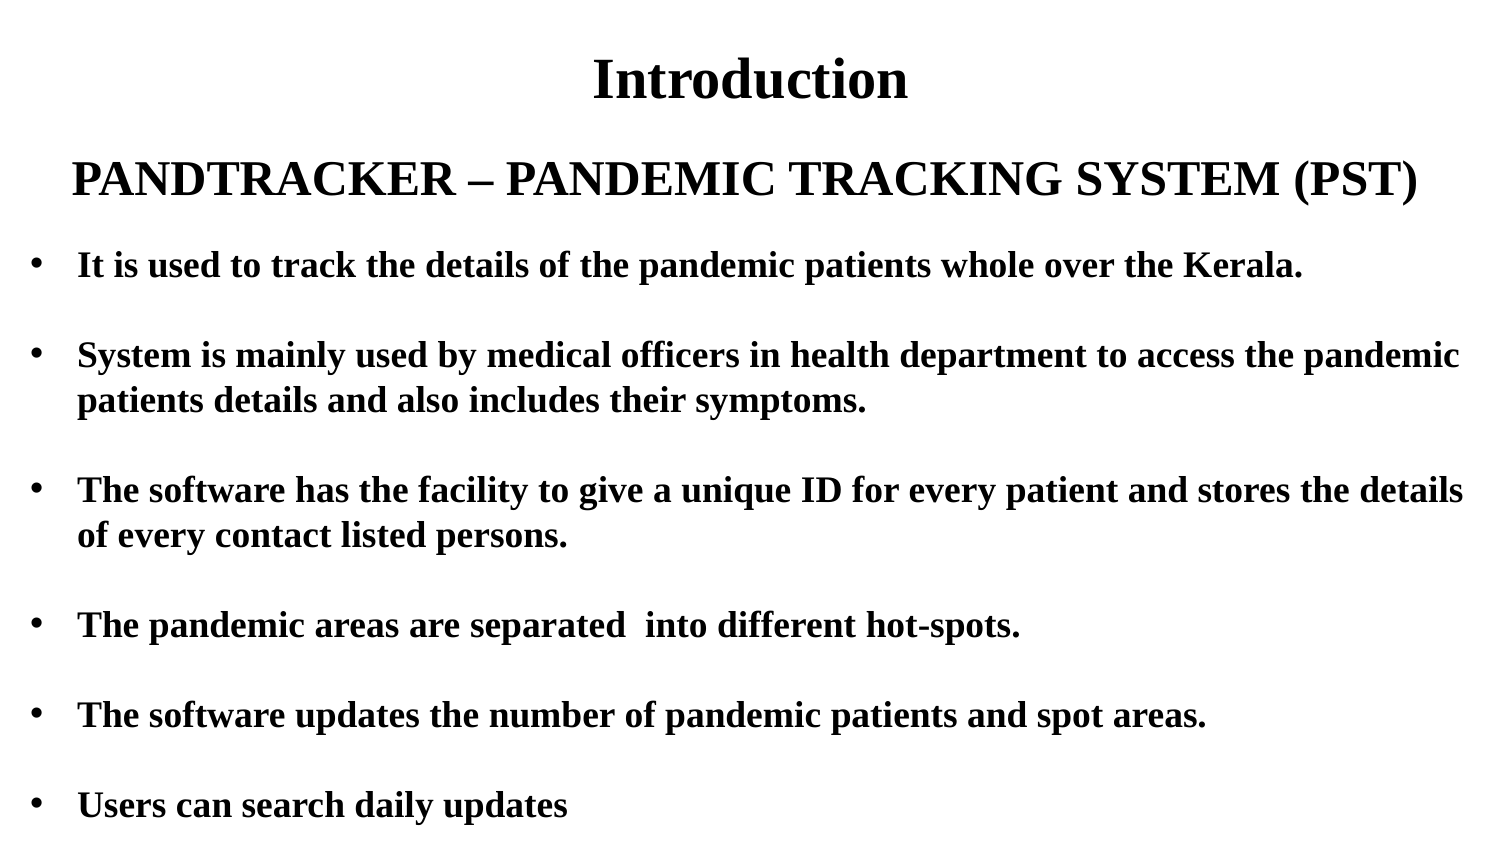

Introduction

PANDTRACKER – PANDEMIC TRACKING SYSTEM (PST)

It is used to track the details of the pandemic patients whole over the Kerala.

System is mainly used by medical officers in health department to access the pandemic patients details and also includes their symptoms.

The software has the facility to give a unique ID for every patient and stores the details of every contact listed persons.

The pandemic areas are separated  into different hot-spots.

The software updates the number of pandemic patients and spot areas.

Users can search daily updates
2